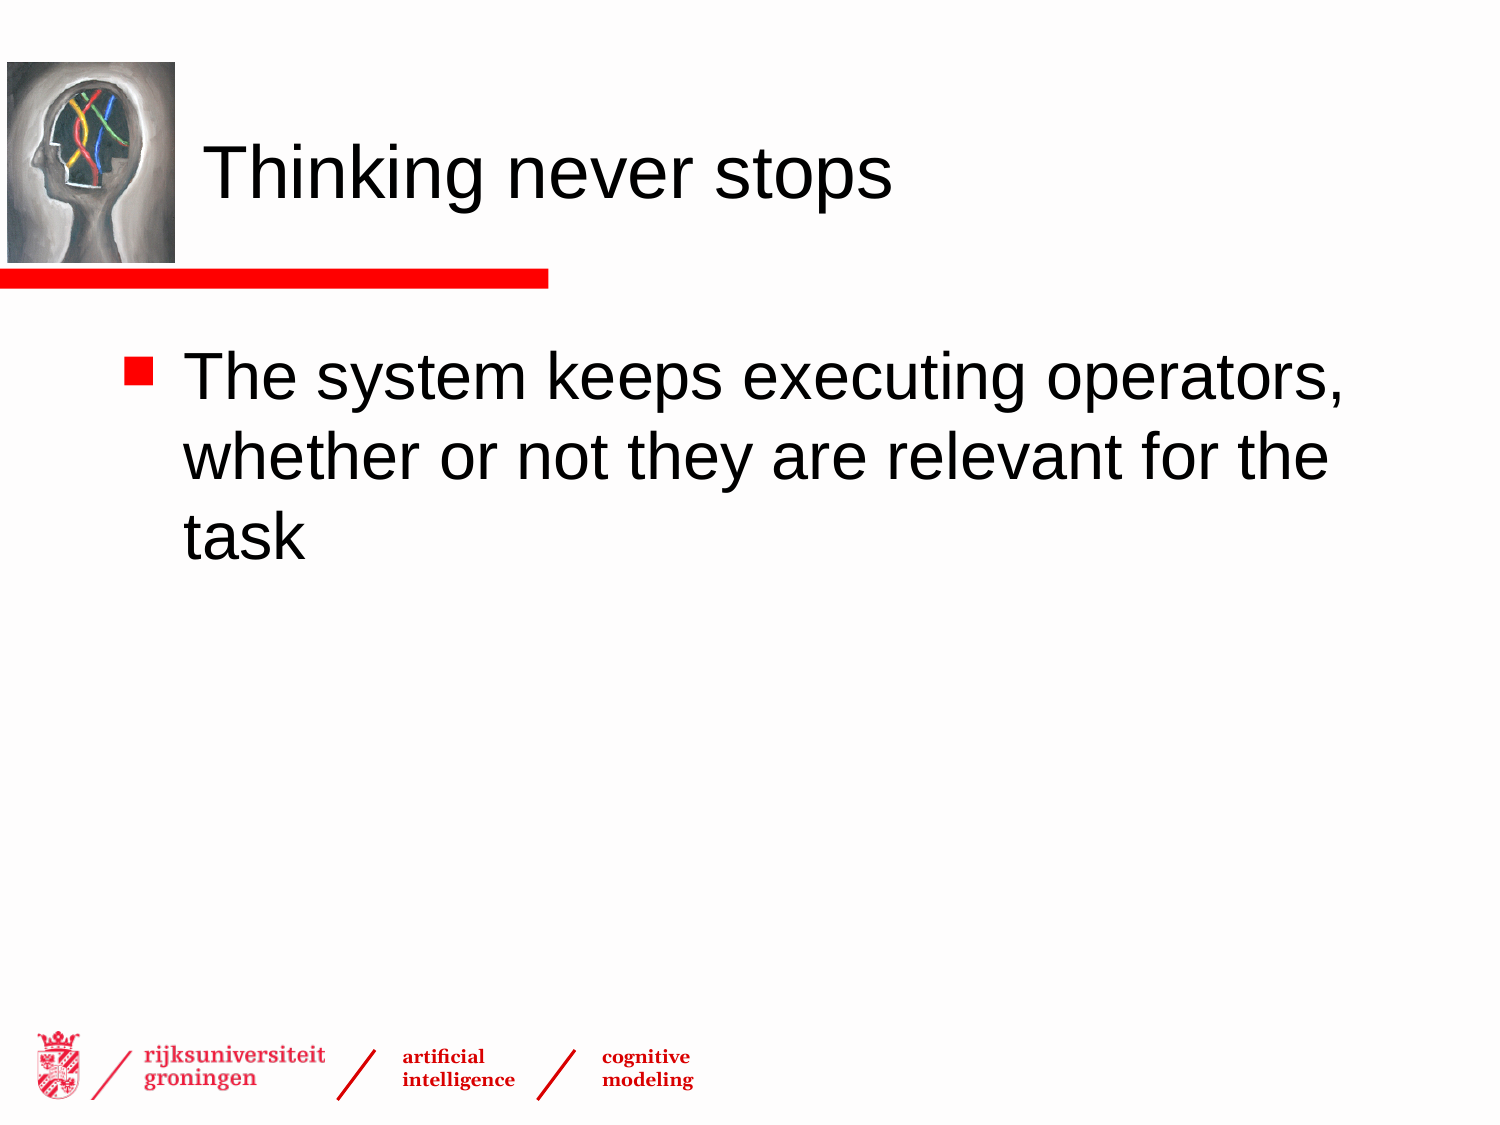

# Thinking never stops
The system keeps executing operators, whether or not they are relevant for the task